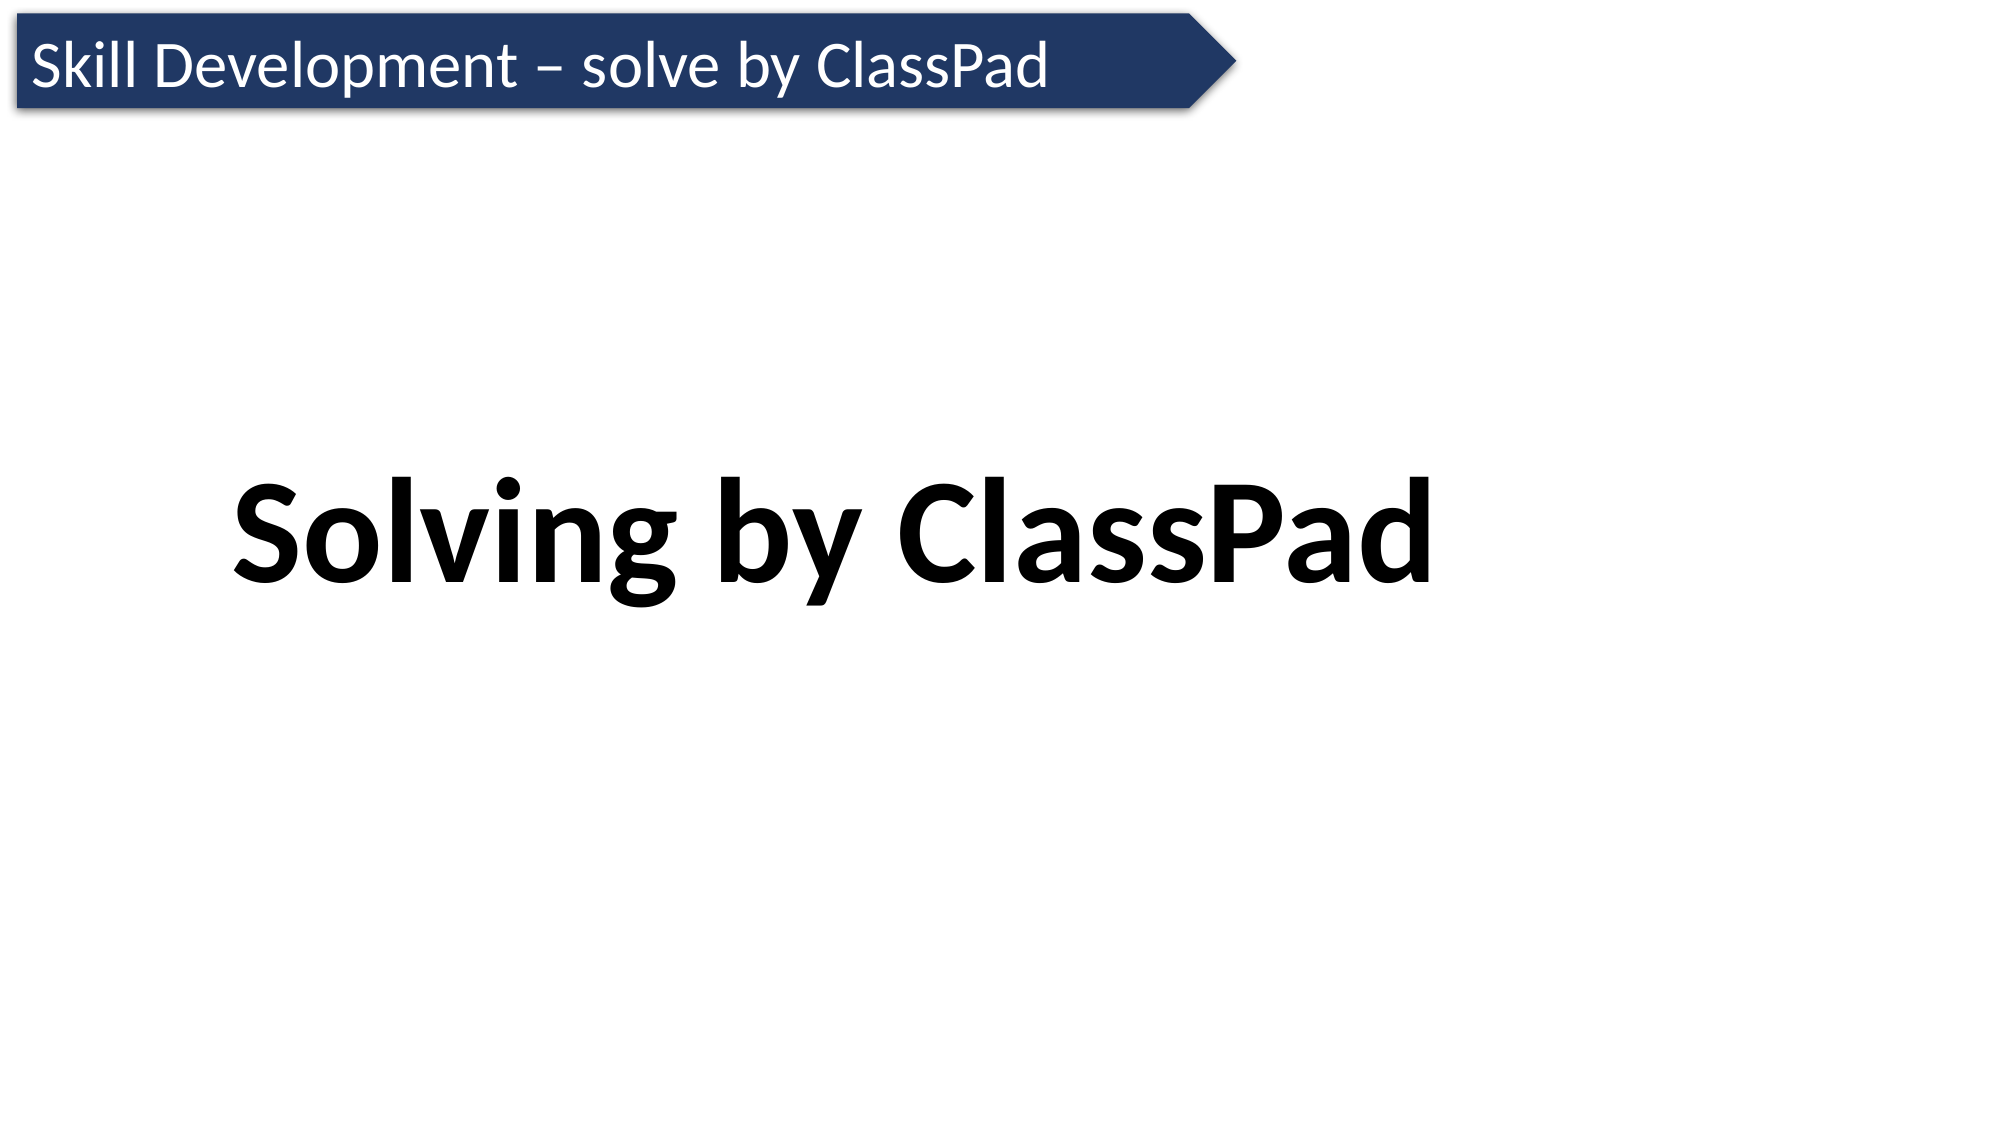

Skill Development – solve by ClassPad

Solving by ClassPad